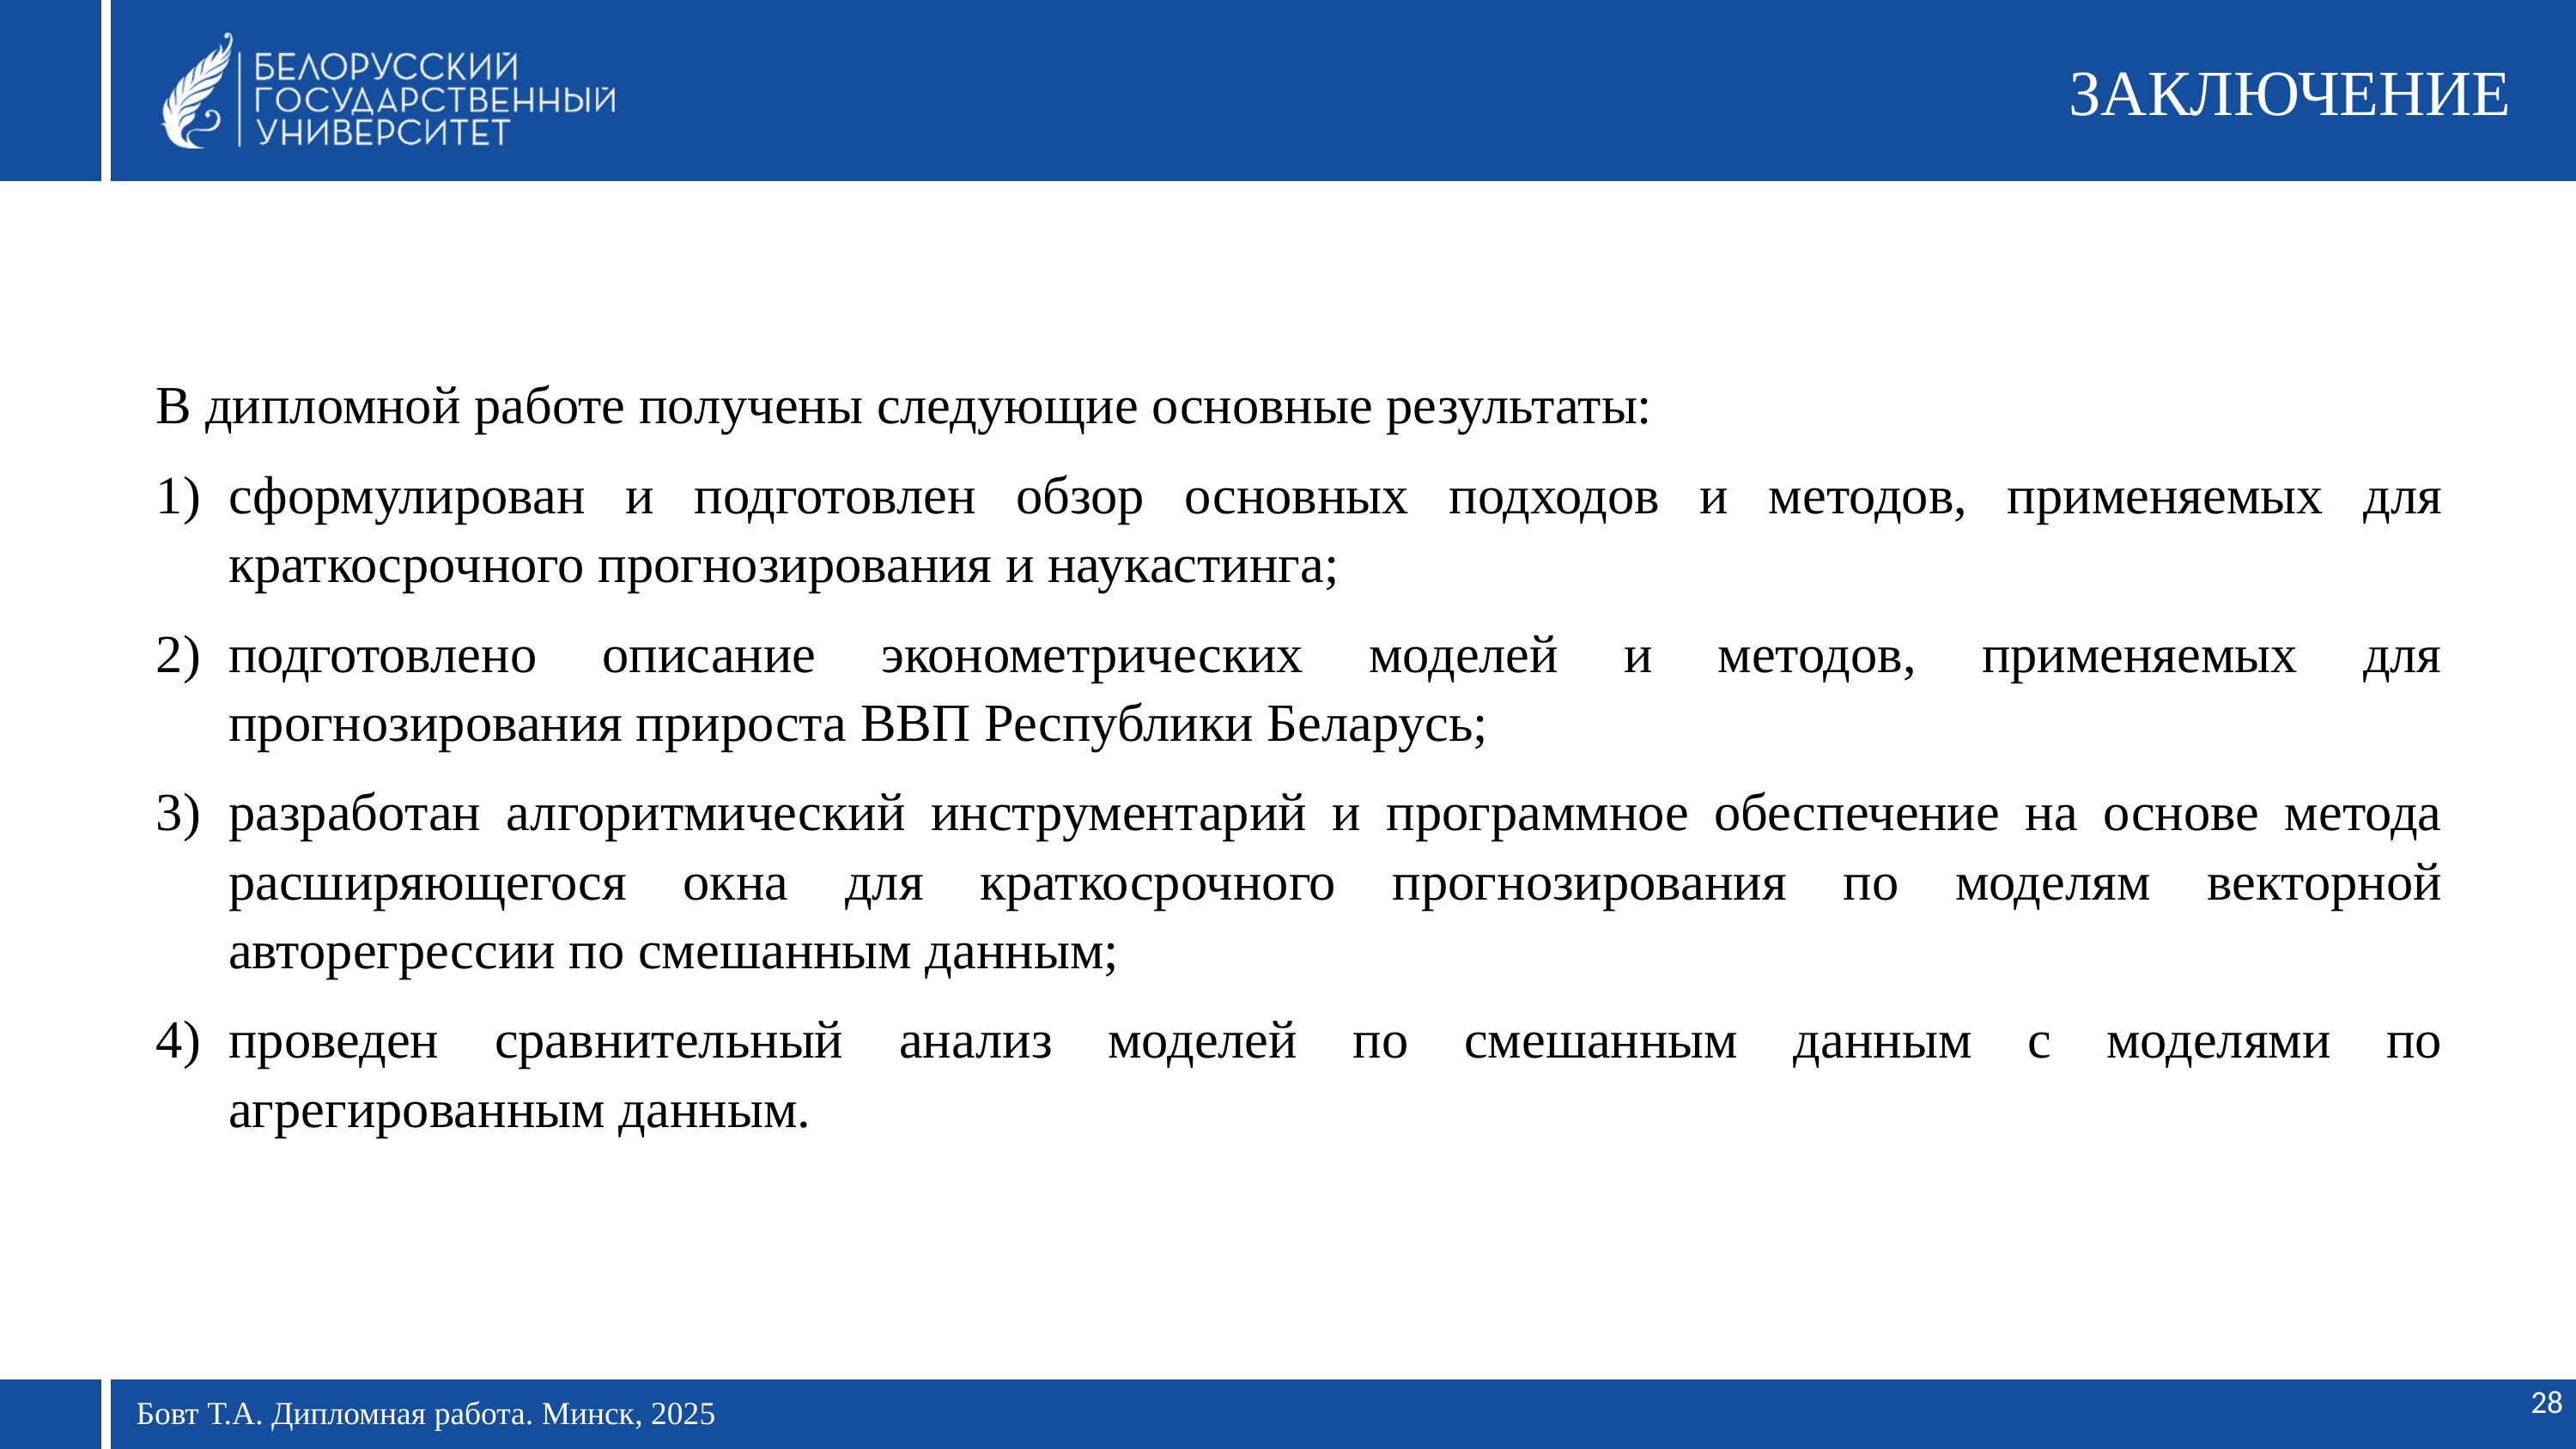

ЗАКЛЮЧЕНИЕ
В дипломной работе получены следующие основные результаты:
сформулирован и подготовлен обзор основных подходов и методов, применяемых для краткосрочного прогнозирования и наукастинга;
подготовлено описание эконометрических моделей и методов, применяемых для прогнозирования прироста ВВП Республики Беларусь;
разработан алгоритмический инструментарий и программное обеспечение на основе метода расширяющегося окна для краткосрочного прогнозирования по моделям векторной авторегрессии по смешанным данным;
проведен сравнительный анализ моделей по смешанным данным с моделями по агрегированным данным.

28
Бовт Т.А. Дипломная работа. Минск, 2025